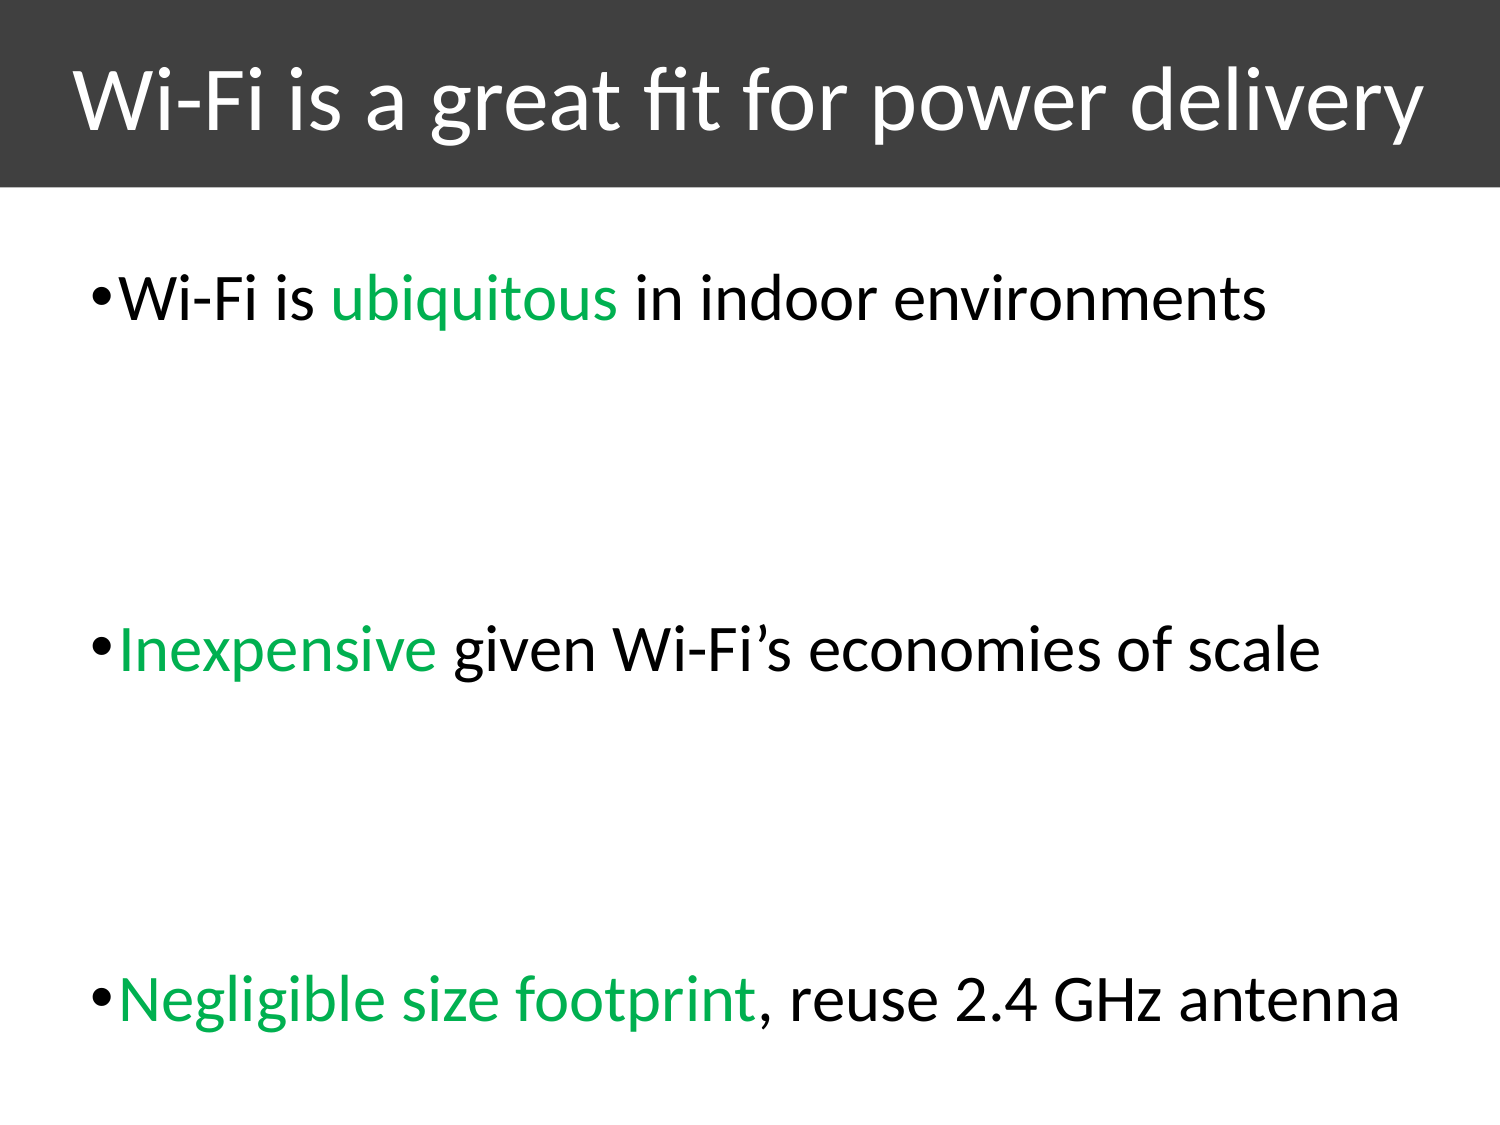

Wi-Fi is a great fit for power delivery
Wi-Fi is ubiquitous in indoor environments

Inexpensive given Wi-Fi’s economies of scale

Negligible size footprint, reuse 2.4 GHz antenna